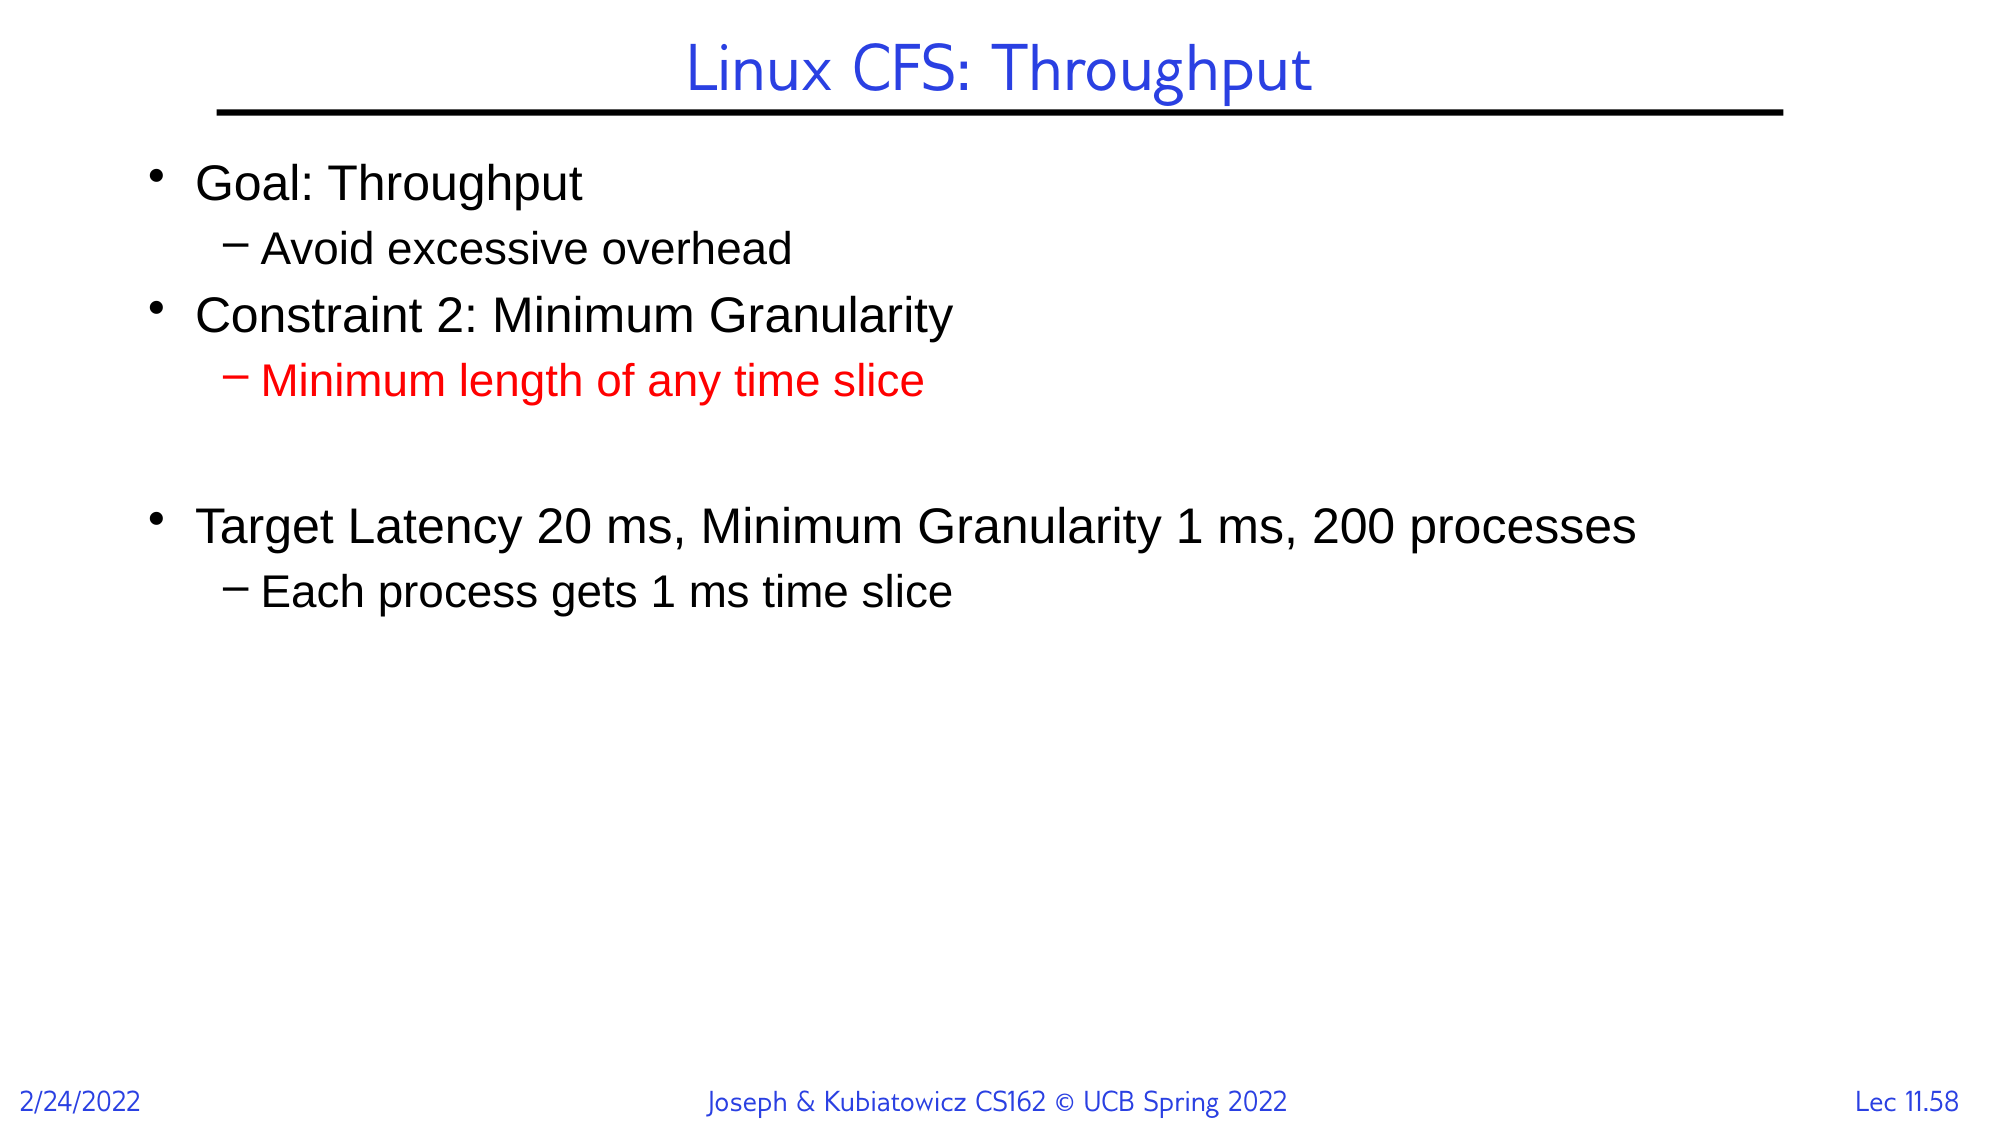

# Linux CFS: Throughput
Goal: Throughput
Avoid excessive overhead
Constraint 2: Minimum Granularity
Minimum length of any time slice

Target Latency 20 ms, Minimum Granularity 1 ms, 200 processes
Each process gets 1 ms time slice